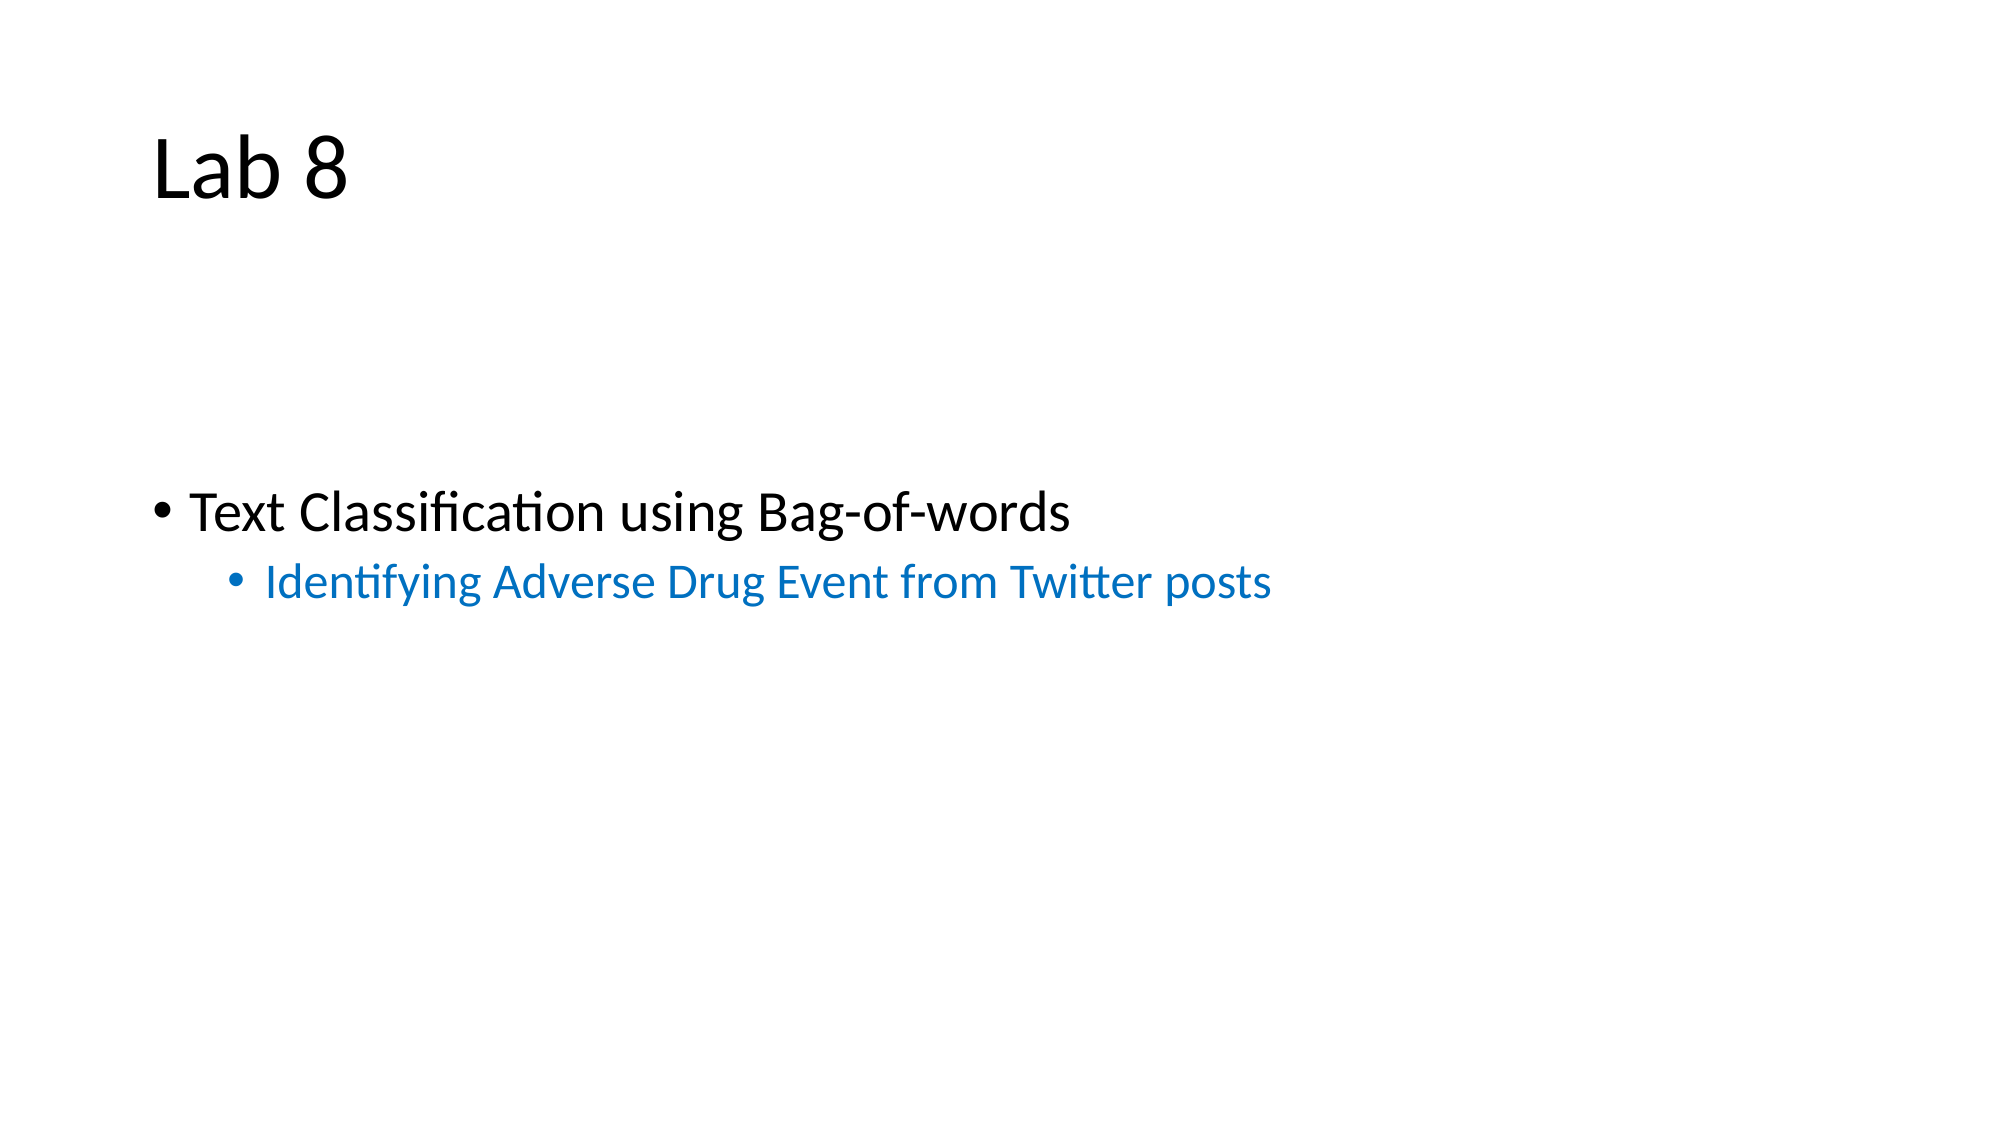

# Lab 8

Text Classification using Bag-of-words
Identifying Adverse Drug Event from Twitter posts